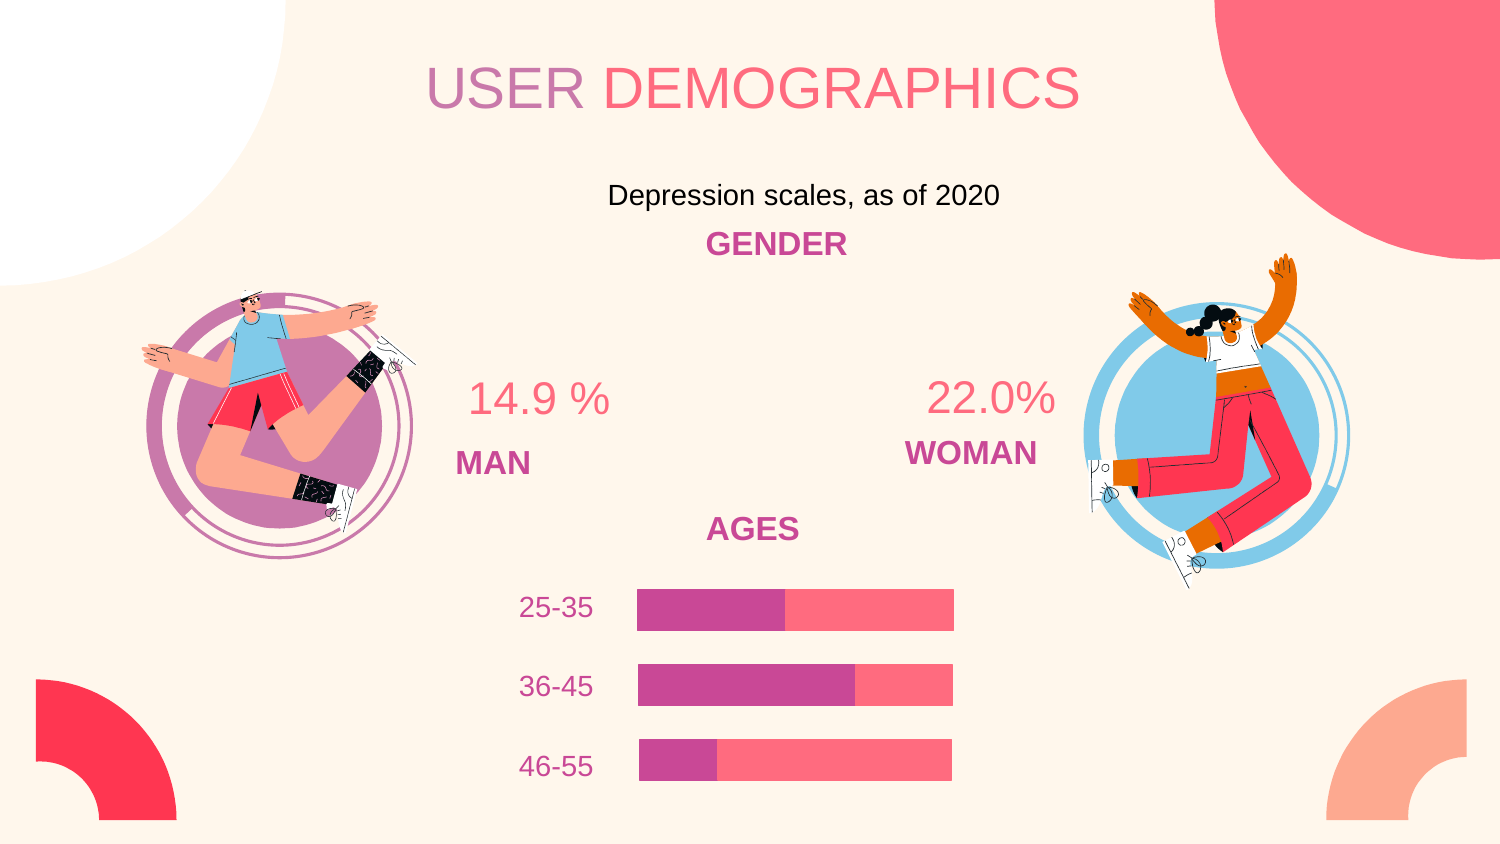

# USER DEMOGRAPHICS
                                                    Depression scales, as of 2020

GENDER

22.0%
14.9 %
WOMAN
MAN
AGES
25-35

36-45

46-55